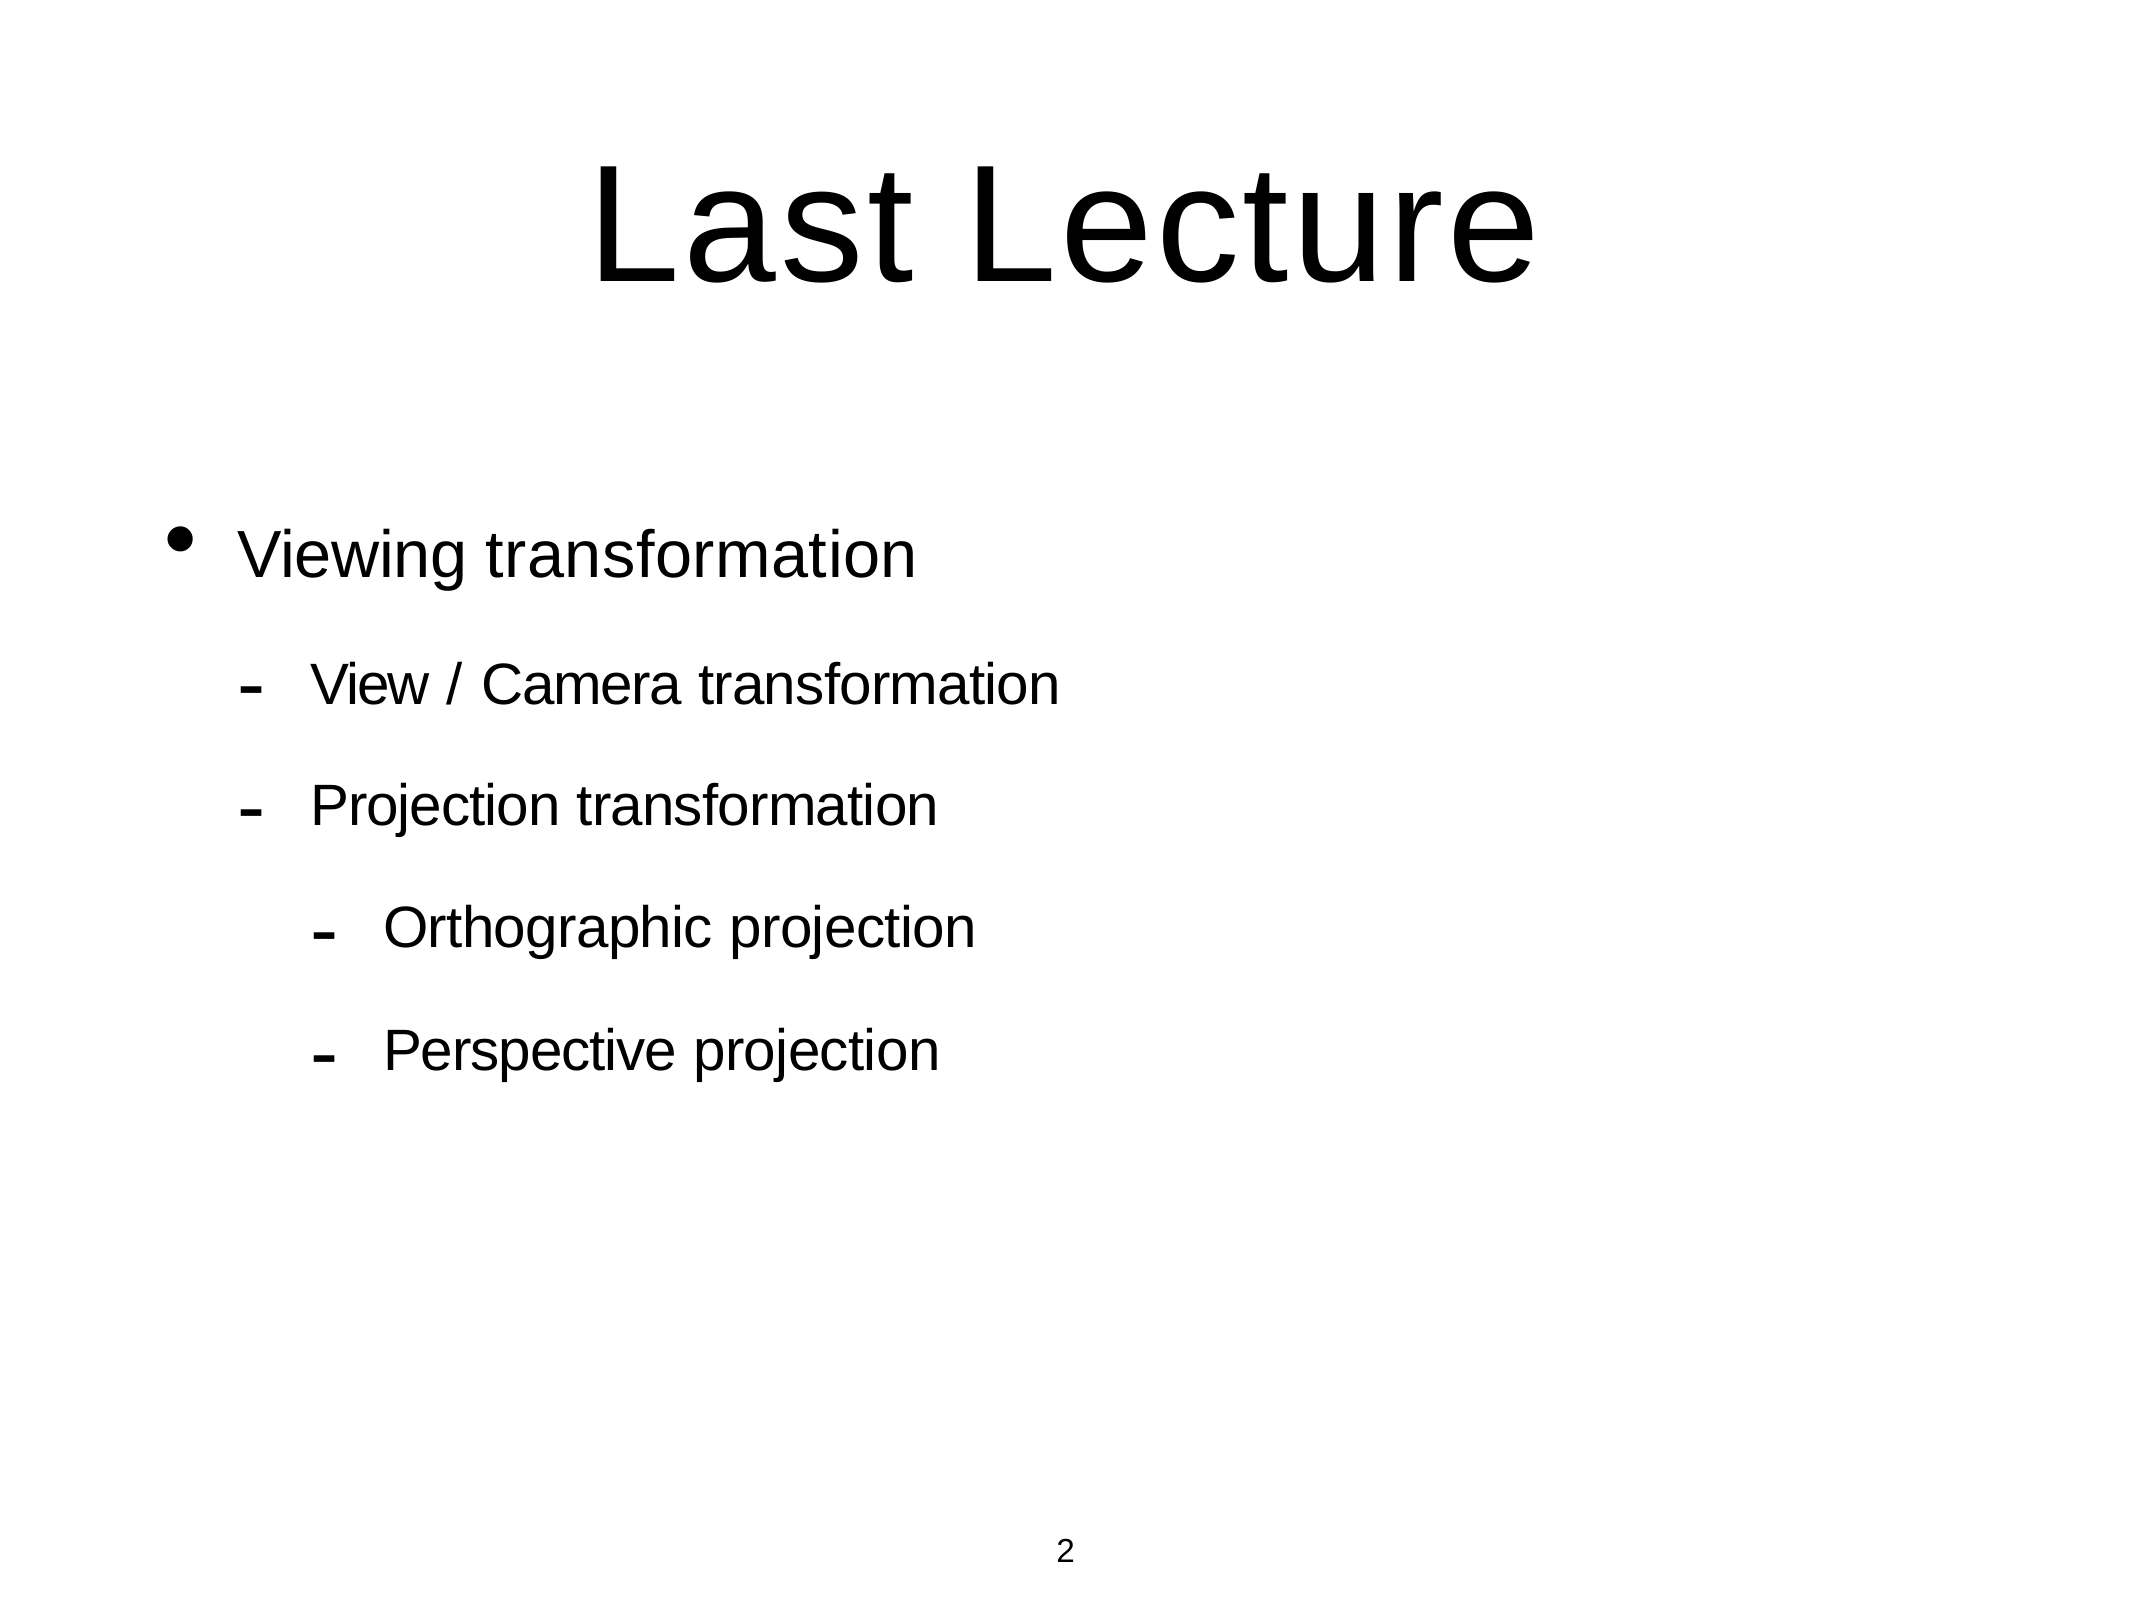

# Last Lecture
Viewing transformation
-
-
View / Camera transformation
Projection transformation
-
-
Orthographic projection
Perspective projection
2